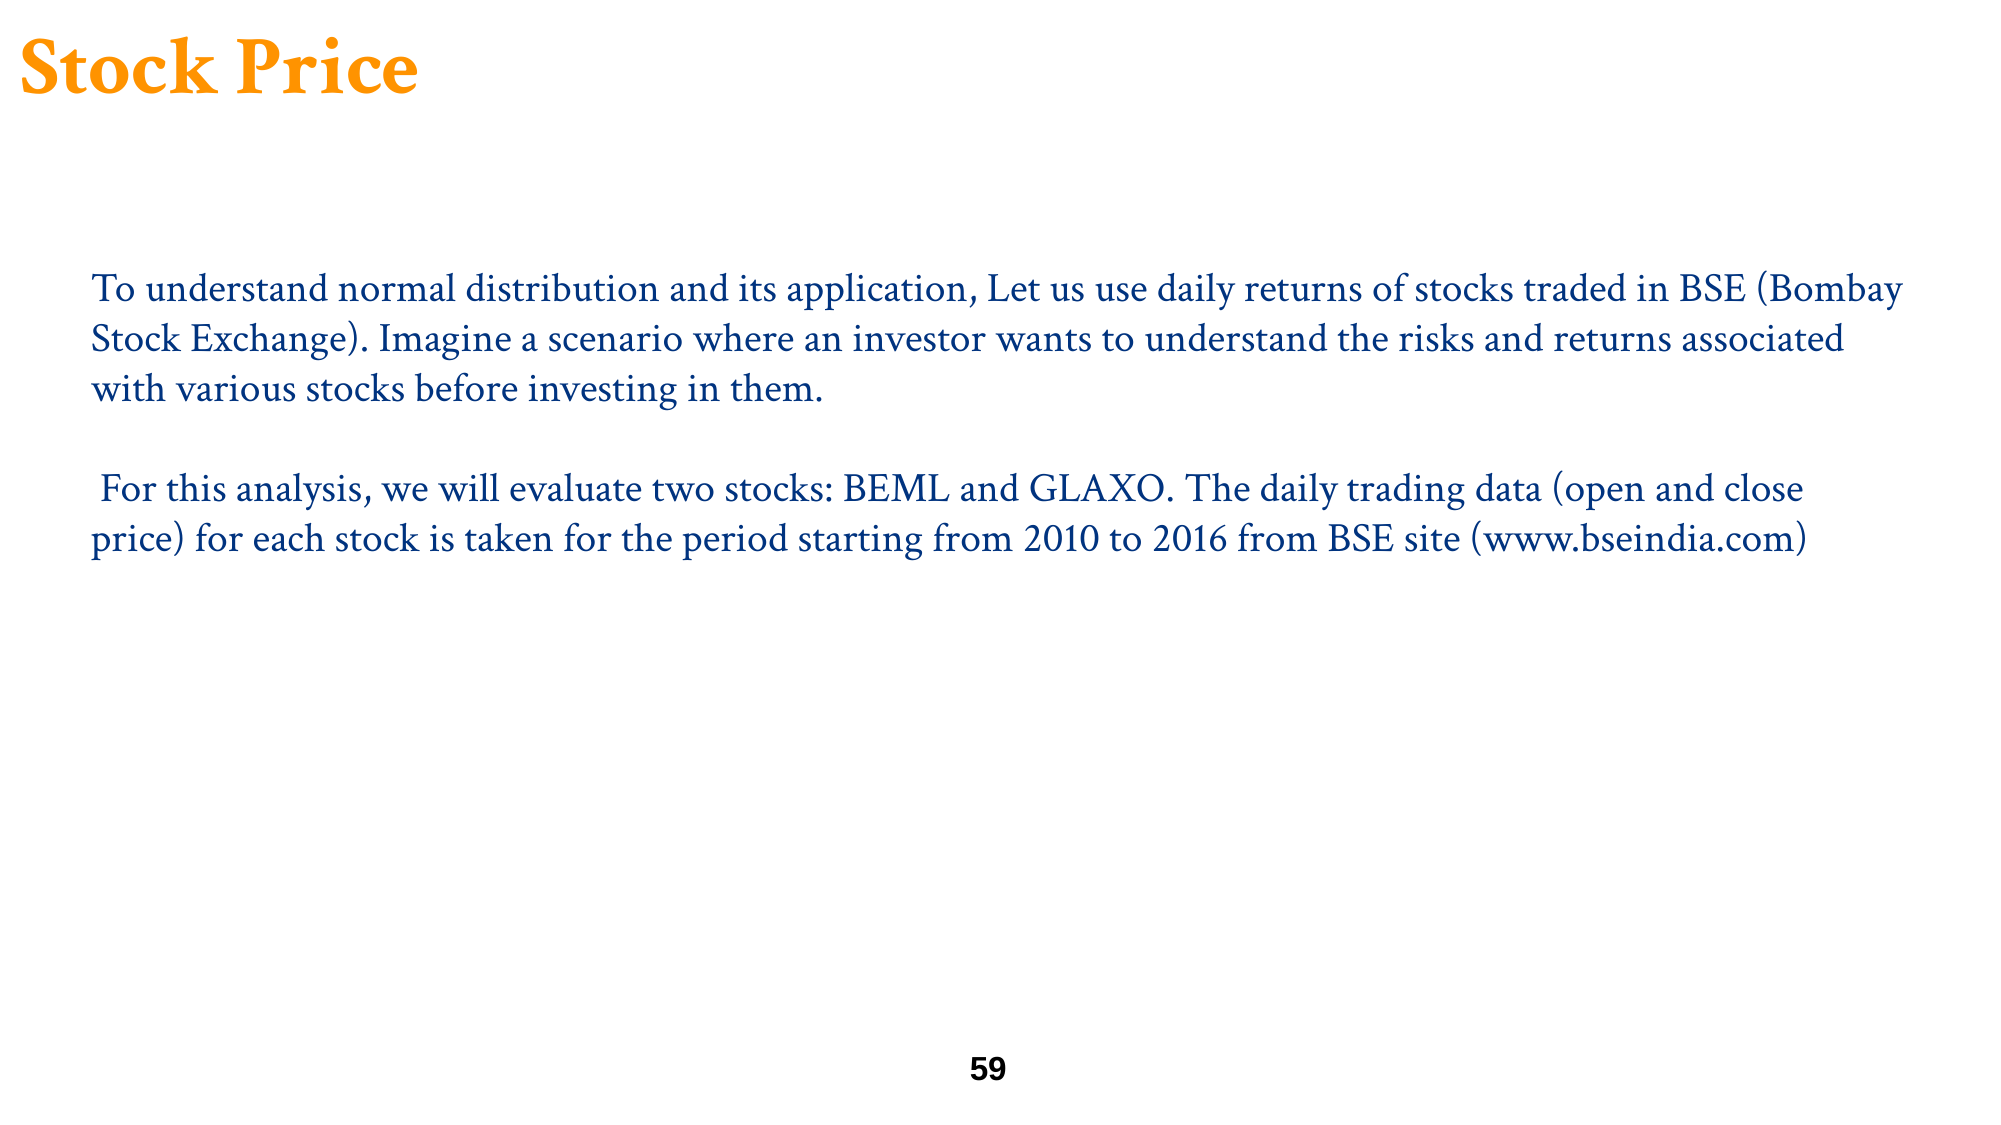

Stock Price
To understand normal distribution and its application, Let us use daily returns of stocks traded in BSE (Bombay Stock Exchange). Imagine a scenario where an investor wants to understand the risks and returns associated with various stocks before investing in them.

 For this analysis, we will evaluate two stocks: BEML and GLAXO. The daily trading data (open and close price) for each stock is taken for the period starting from 2010 to 2016 from BSE site (www.bseindia.com)